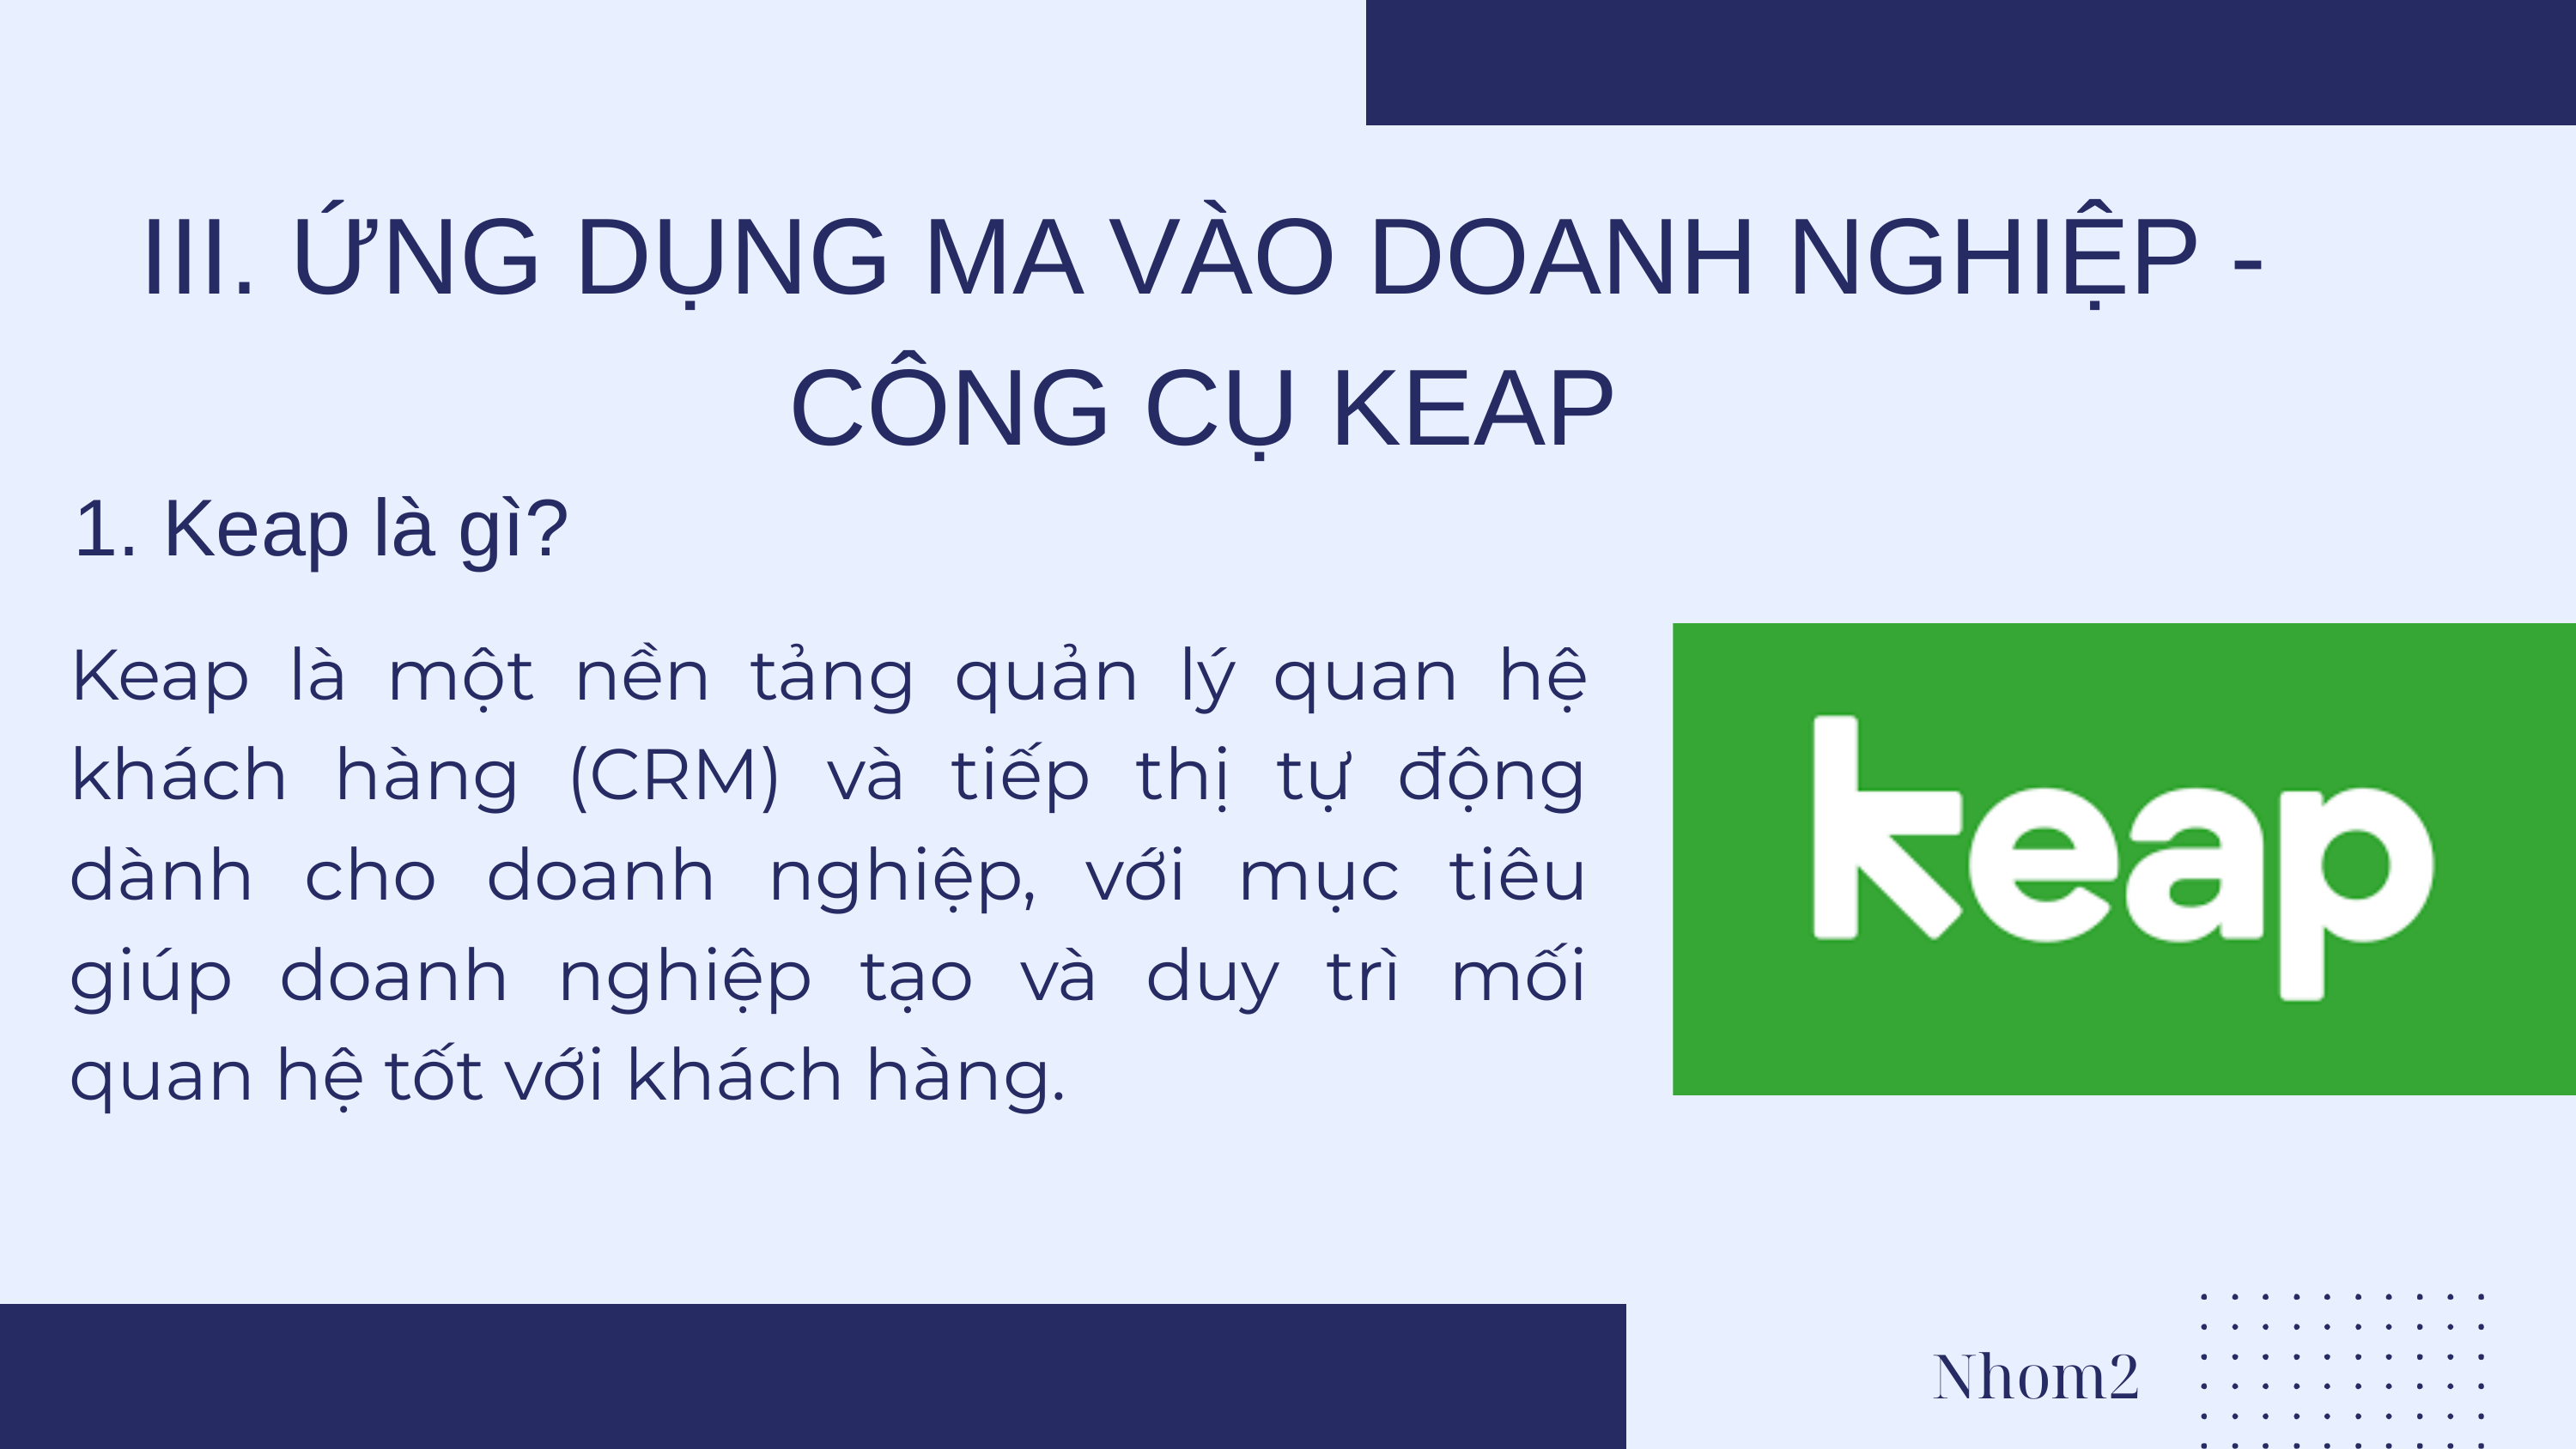

III. ỨNG DỤNG MA VÀO DOANH NGHIỆP - CÔNG CỤ KEAP
1. Keap là gì?
Keap là một nền tảng quản lý quan hệ khách hàng (CRM) và tiếp thị tự động dành cho doanh nghiệp, với mục tiêu giúp doanh nghiệp tạo và duy trì mối quan hệ tốt với khách hàng.

Nhom2